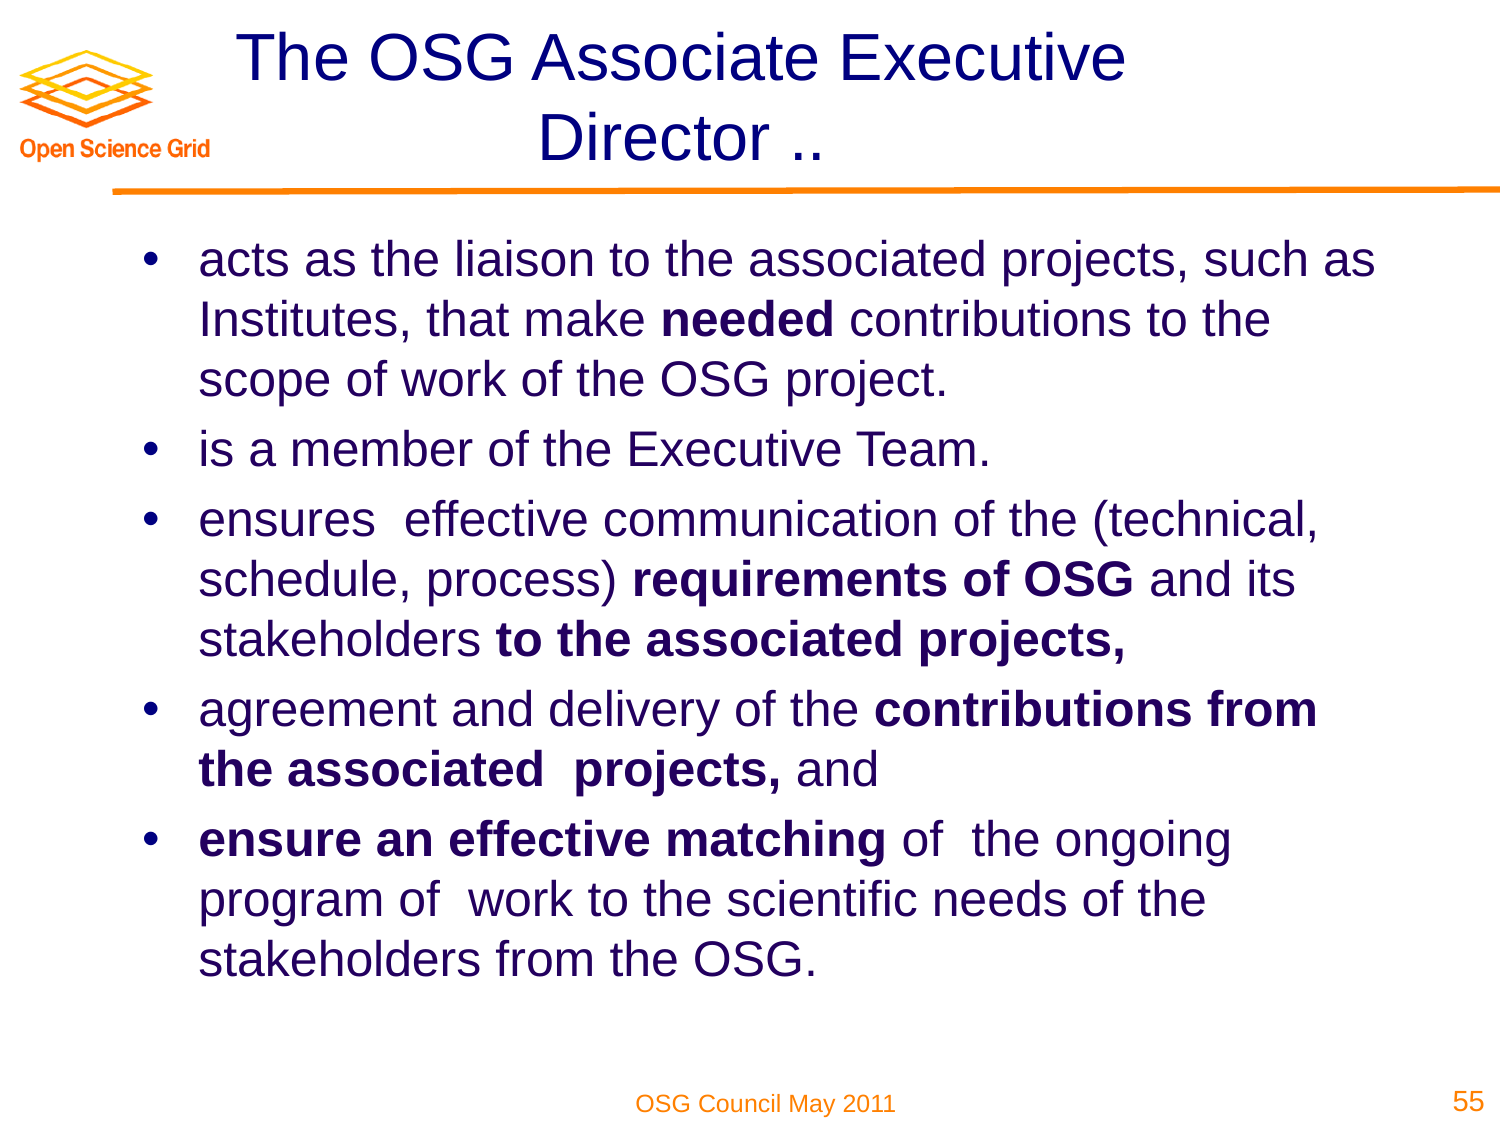

# The OSG Associate Executive Director ..
acts as the liaison to the associated projects, such as Institutes, that make needed contributions to the scope of work of the OSG project.
is a member of the Executive Team.
ensures  effective communication of the (technical, schedule, process) requirements of OSG and its stakeholders to the associated projects,
agreement and delivery of the contributions from  the associated  projects, and
ensure an effective matching of  the ongoing program of  work to the scientific needs of the stakeholders from the OSG.
55